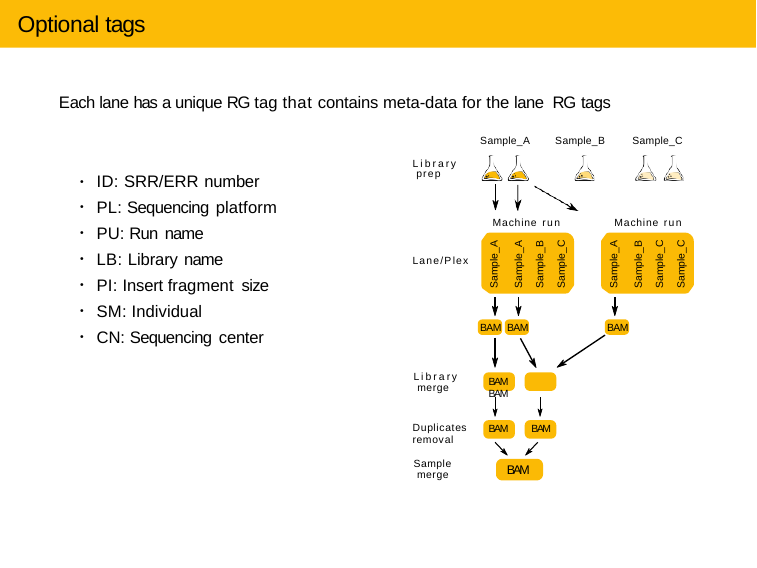

# Optional tags
Each lane has a unique RG tag that contains meta-data for the lane  RG tags
Sample_A
Sample_B
Sample_C

Library  prep
ID: SRR/ERR number
PL: Sequencing platform
PU: Run name
LB: Library name
PI: Insert fragment size
SM: Individual
CN: Sequencing center

Machine run
Machine run
Sample_A
Sample_A
Sample_B Sample_C
Sample_A
Sample_B
Sample_C Sample_C

Lane/Plex

BAM
BAM
BAM

Library  merge

BAM	BAM

Duplicates removal

BAM
BAM

Sample  merge

BAM